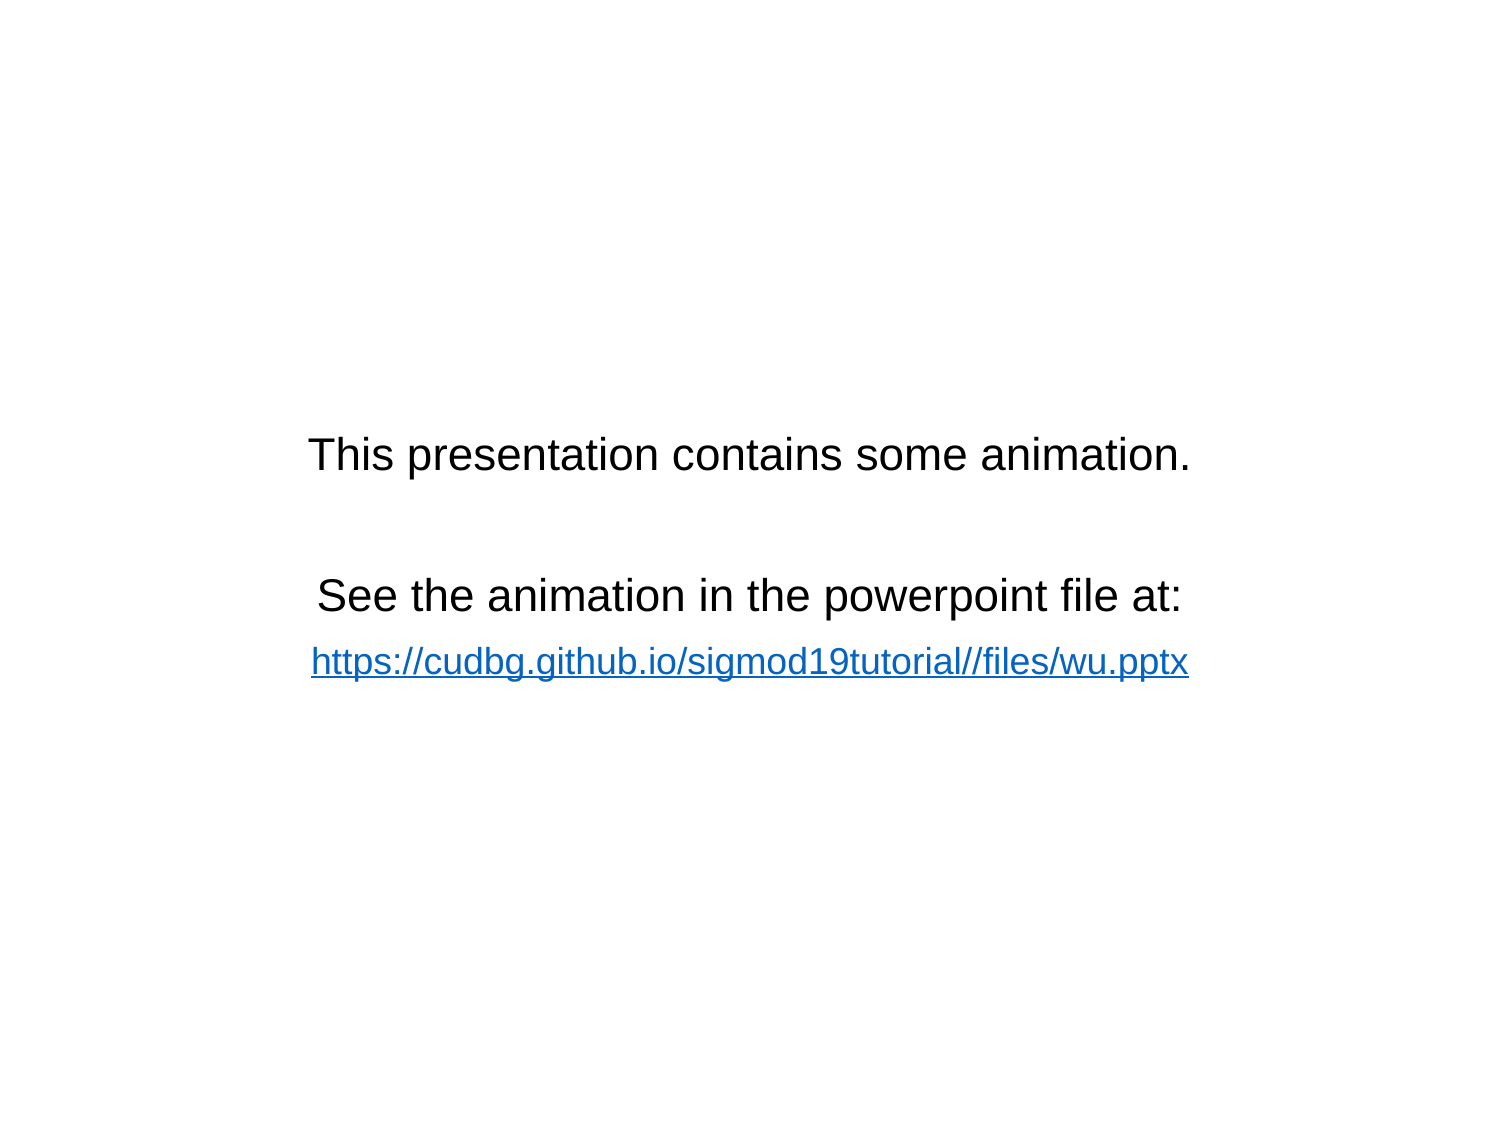

#
This presentation contains some animation.

See the animation in the powerpoint file at:
https://cudbg.github.io/sigmod19tutorial//files/wu.pptx